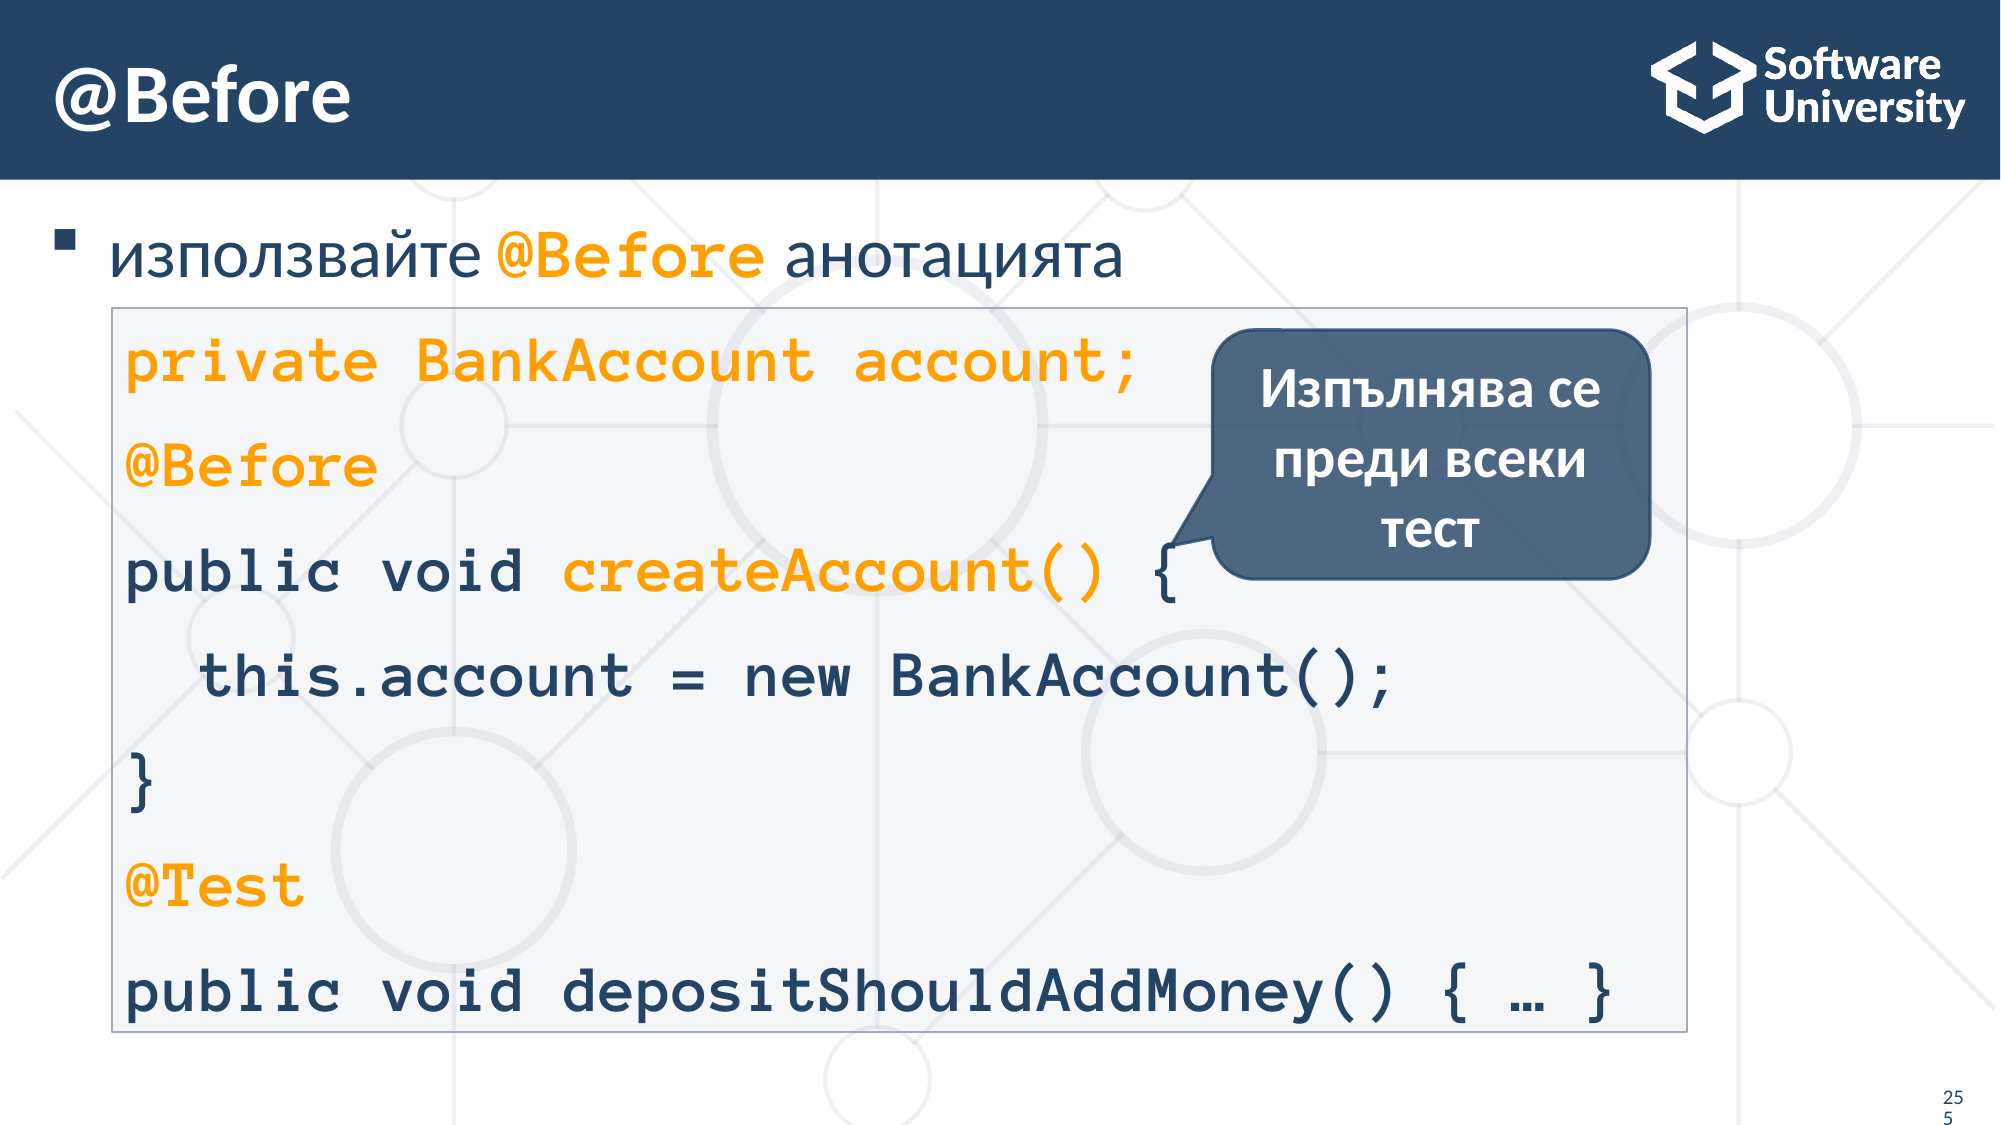

# @Before
използвайте @Before анотацията
private BankAccount account;
@Before
public void createAccount() {
  this.account = new BankAccount();
}
@Test
public void depositShouldAddMoney() { … }
Изпълнява се преди всеки тест
255